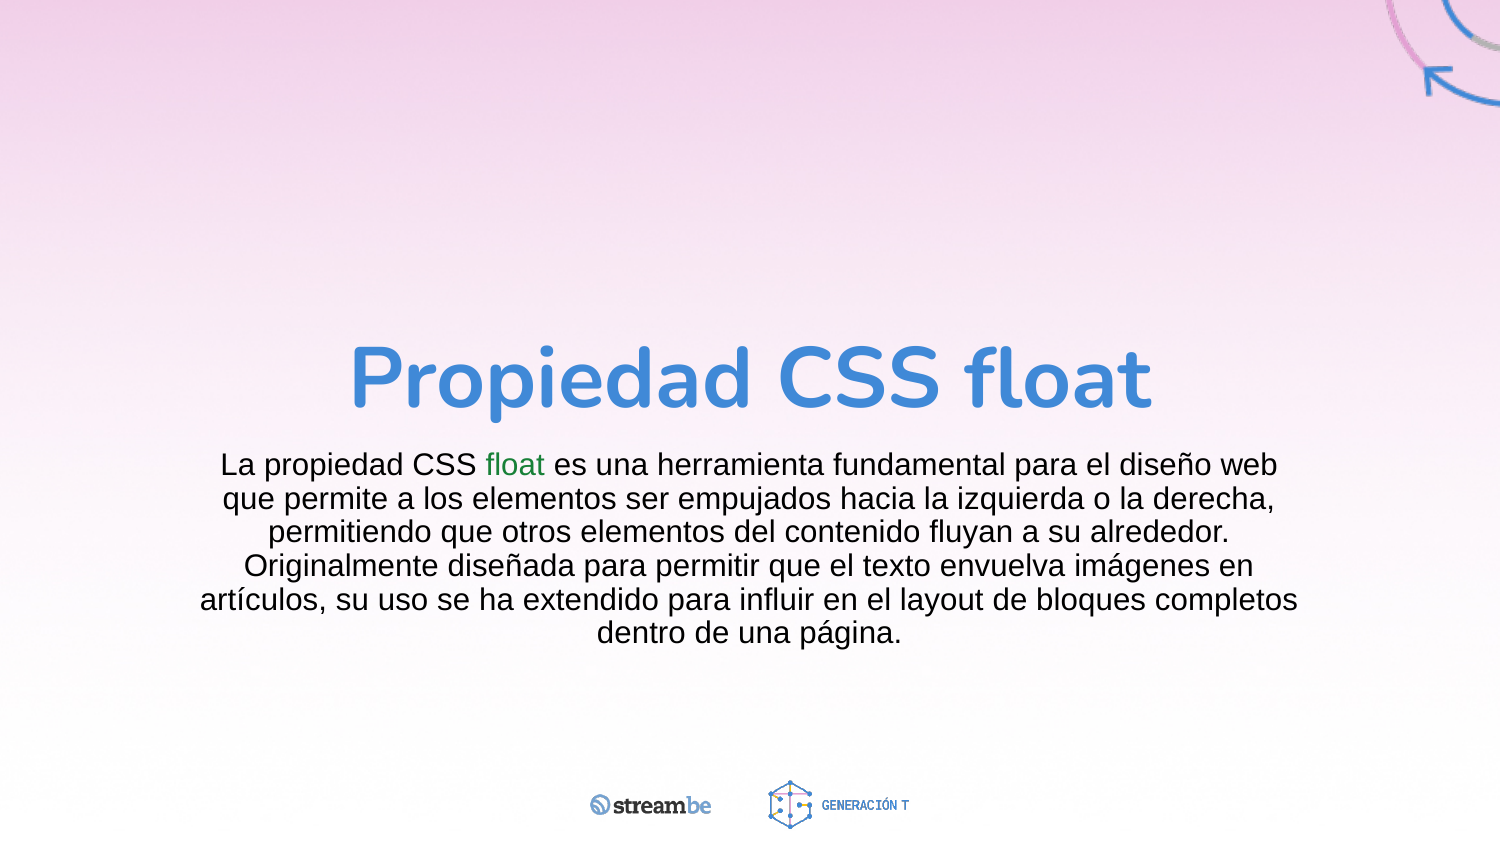

# Propiedad CSS float
La propiedad CSS float es una herramienta fundamental para el diseño web que permite a los elementos ser empujados hacia la izquierda o la derecha, permitiendo que otros elementos del contenido fluyan a su alrededor. Originalmente diseñada para permitir que el texto envuelva imágenes en artículos, su uso se ha extendido para influir en el layout de bloques completos dentro de una página.